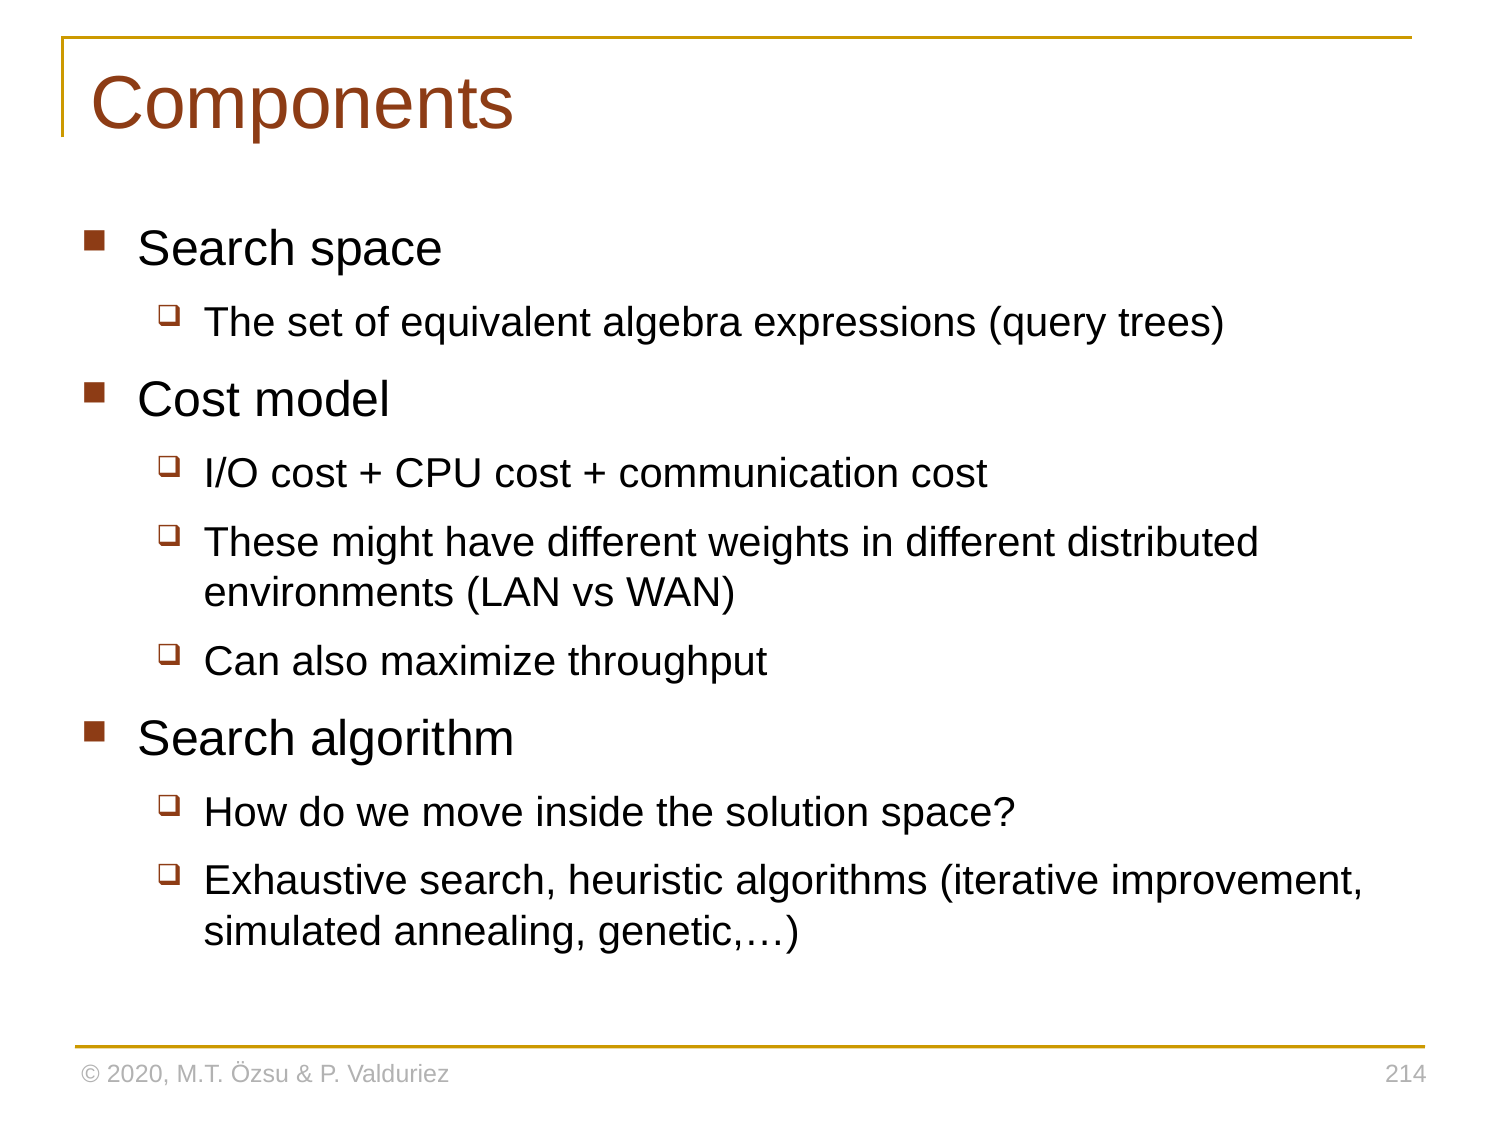

# Components
Search space
The set of equivalent algebra expressions (query trees)
Cost model
I/O cost + CPU cost + communication cost
These might have different weights in different distributed environments (LAN vs WAN)
Can also maximize throughput
Search algorithm
How do we move inside the solution space?
Exhaustive search, heuristic algorithms (iterative improvement, simulated annealing, genetic,…)
© 2020, M.T. Özsu & P. Valduriez
214